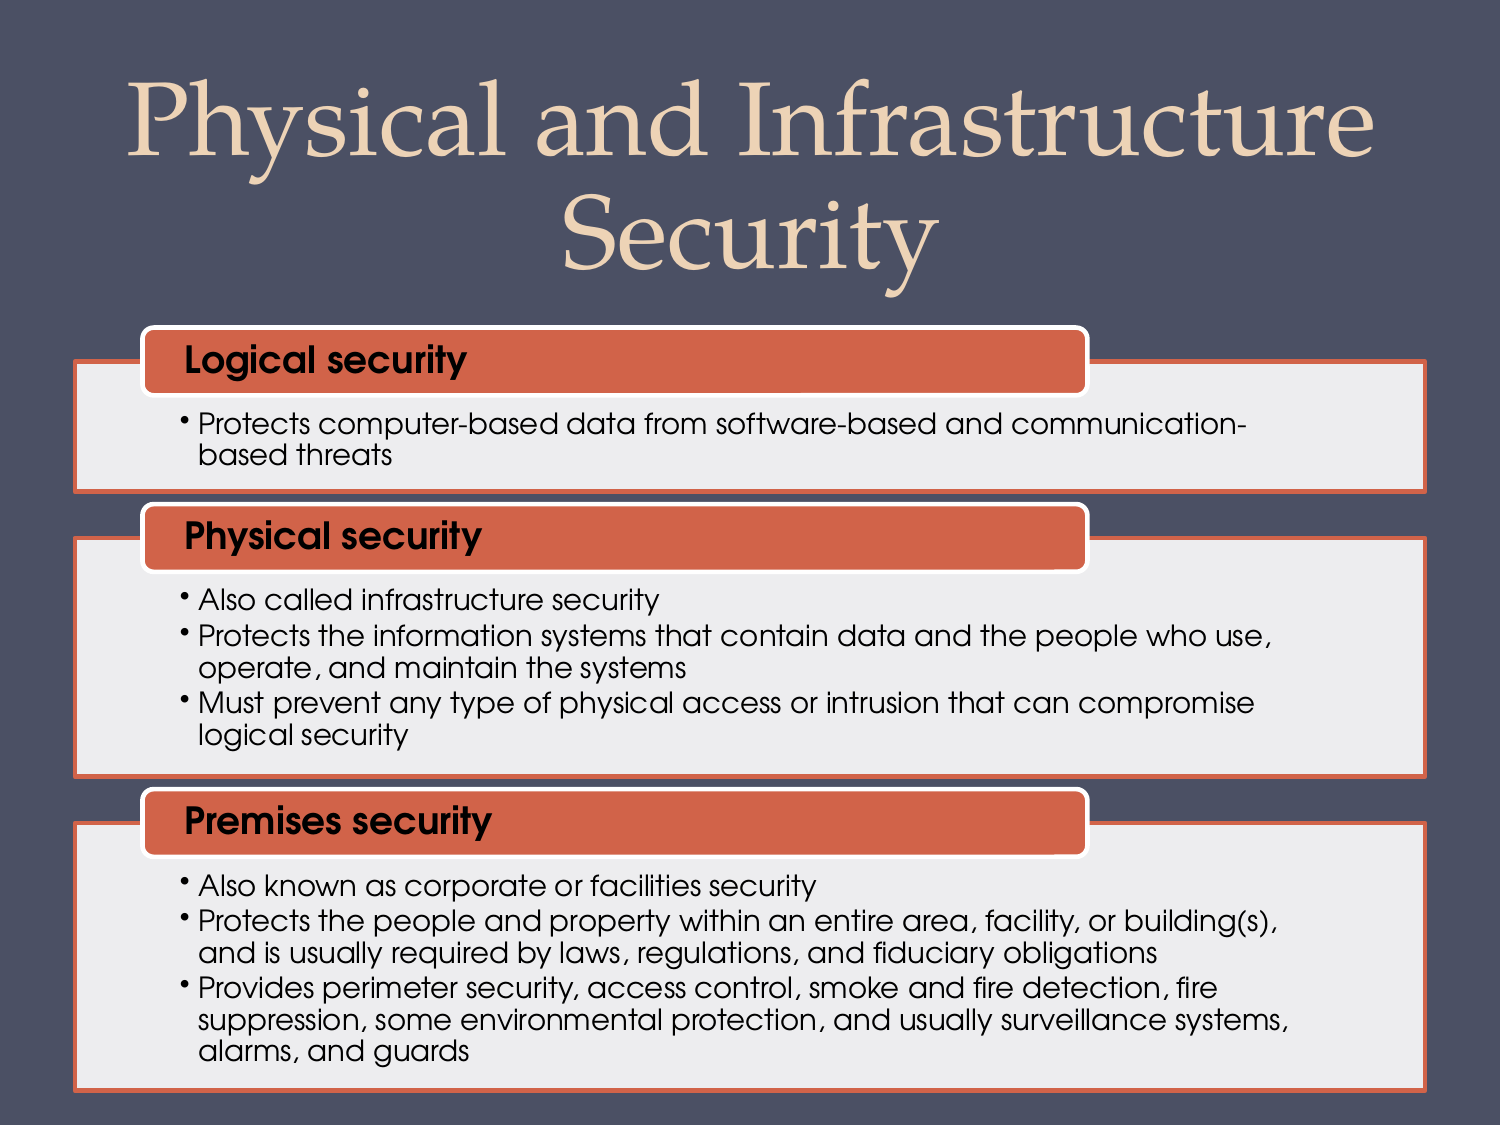

# Physical and Infrastructure Security
Protects computer-based data from software-based and communication-based threats
Logical security
Also called infrastructure security
Protects the information systems that contain data and the people who use, operate, and maintain the systems
Must prevent any type of physical access or intrusion that can compromise logical security
Physical security
Also known as corporate or facilities security
Protects the people and property within an entire area, facility, or building(s), and is usually required by laws, regulations, and fiduciary obligations
Provides perimeter security, access control, smoke and fire detection, fire suppression, some environmental protection, and usually surveillance systems, alarms, and guards
Premises security